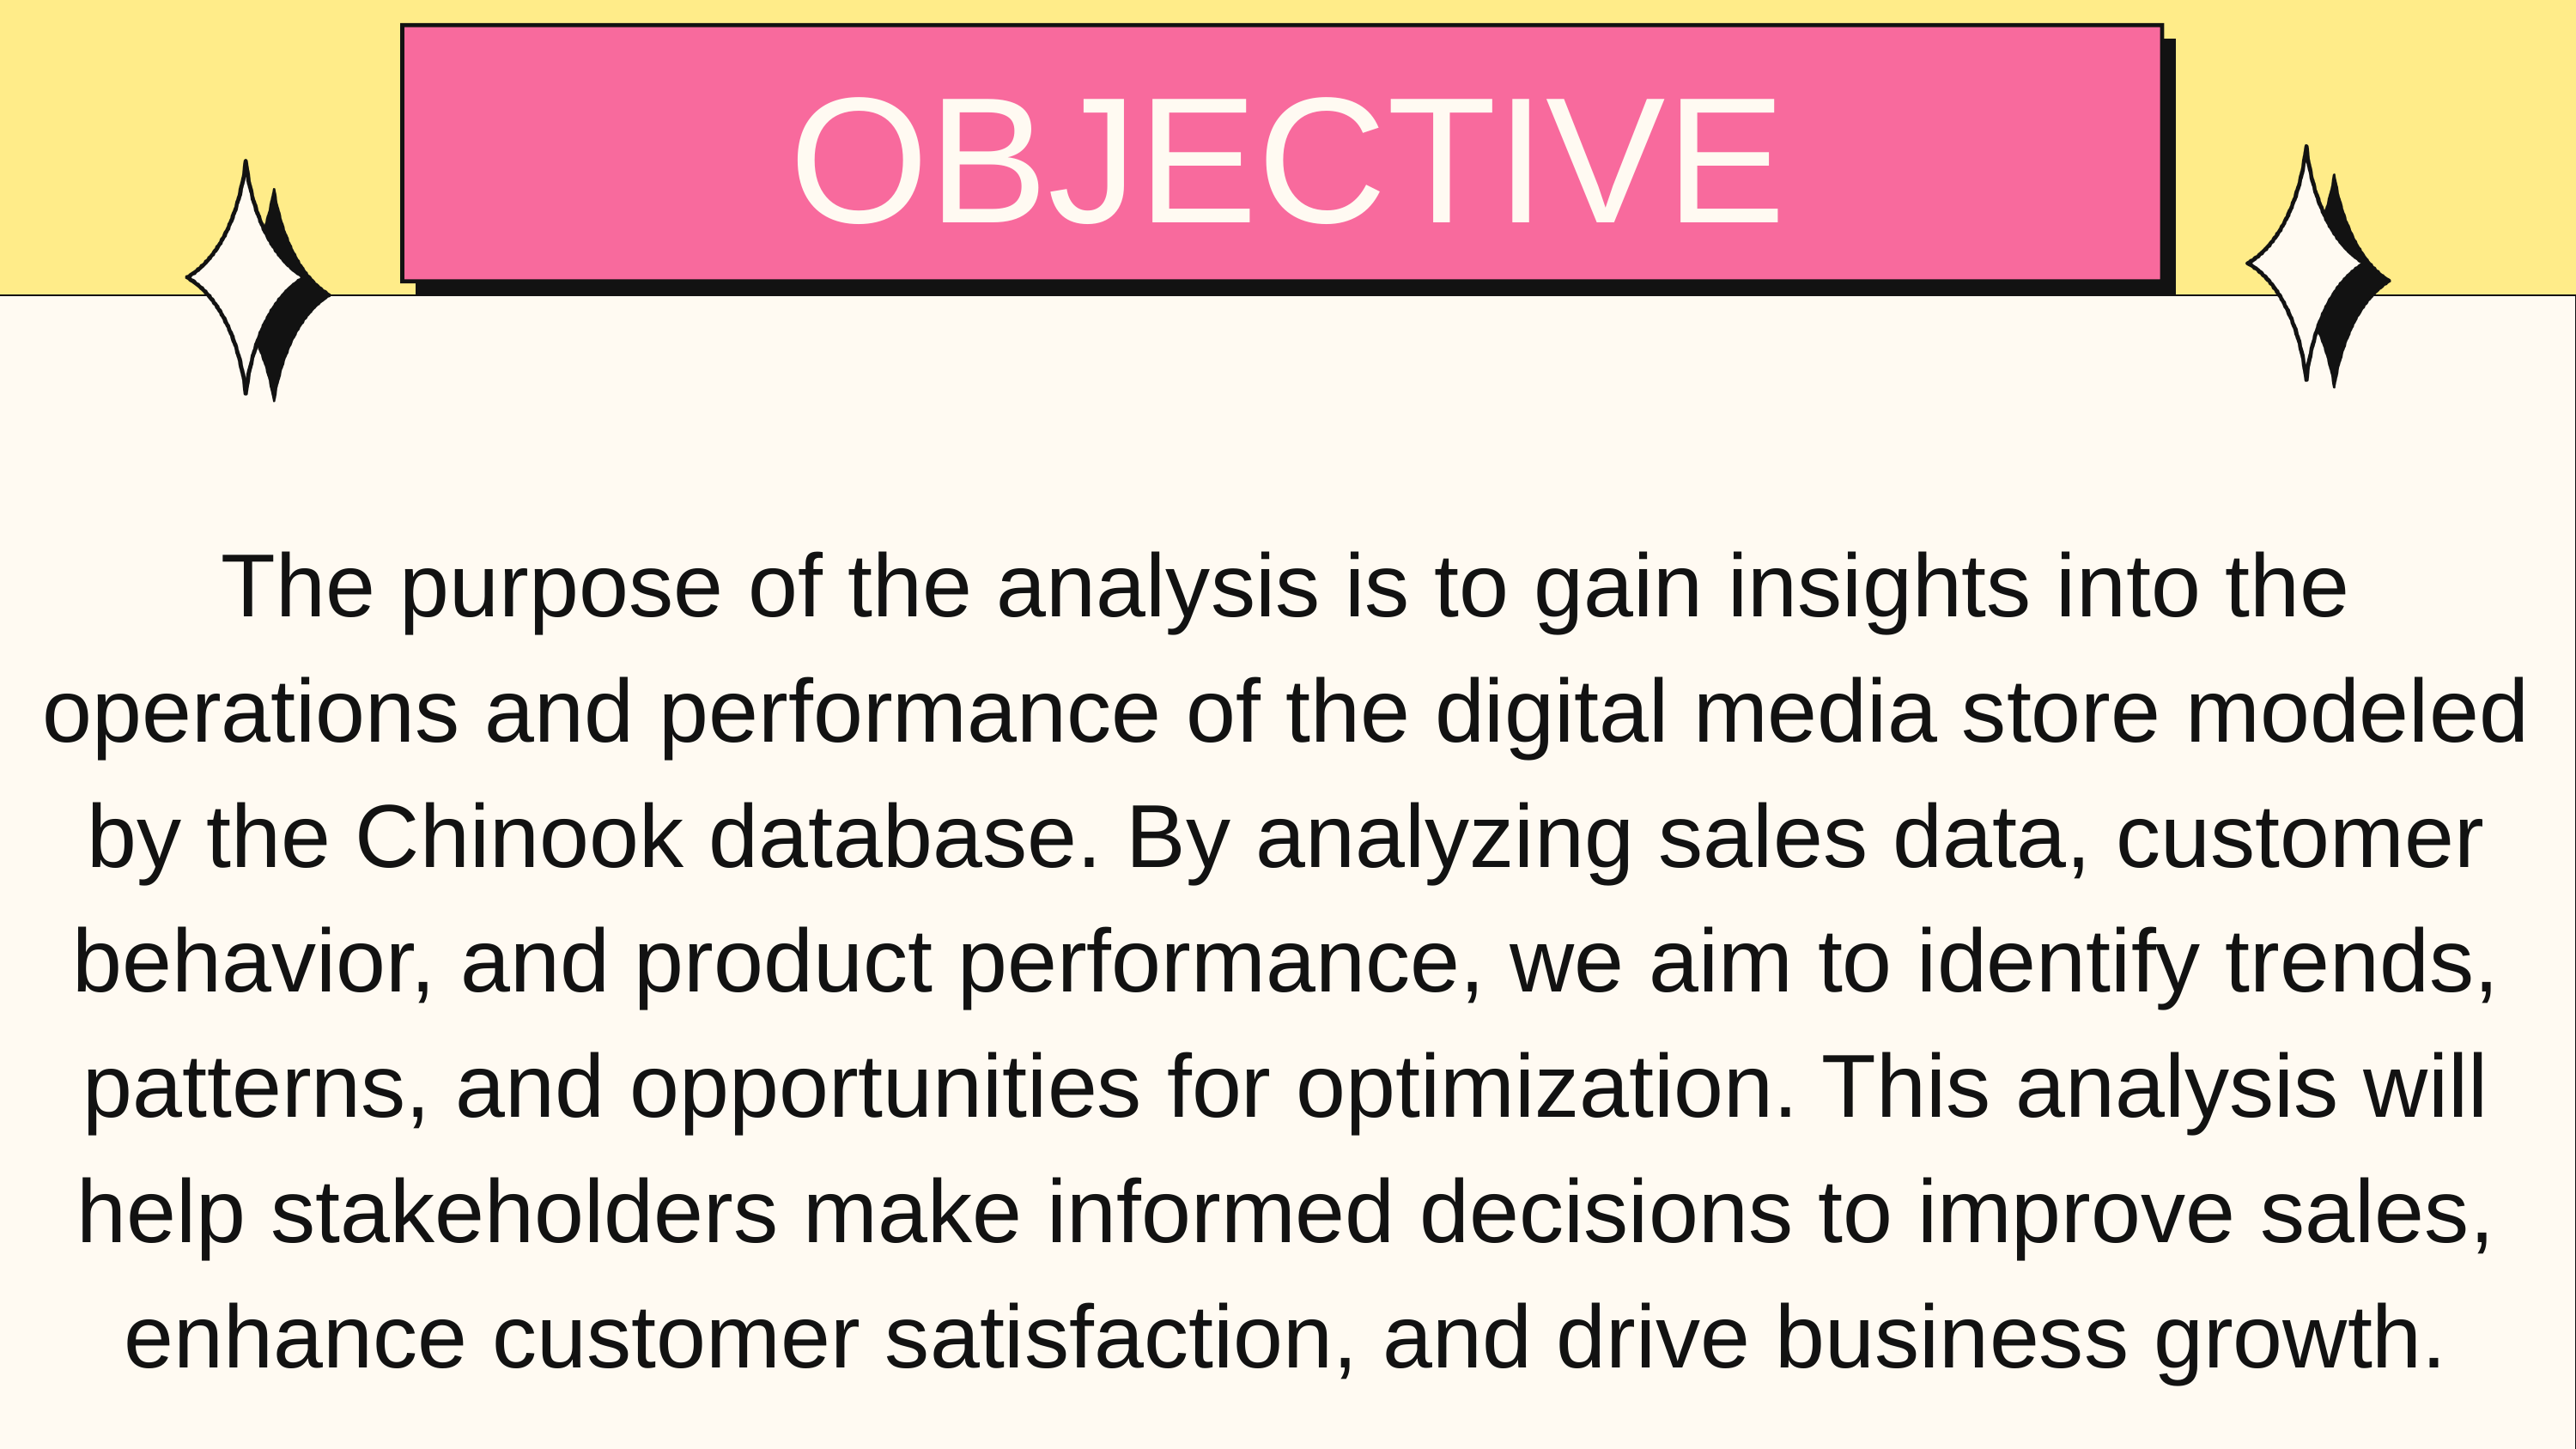

OBJECTIVE

The purpose of the analysis is to gain insights into the operations and performance of the digital media store modeled by the Chinook database. By analyzing sales data, customer behavior, and product performance, we aim to identify trends, patterns, and opportunities for optimization. This analysis will help stakeholders make informed decisions to improve sales, enhance customer satisfaction, and drive business growth.